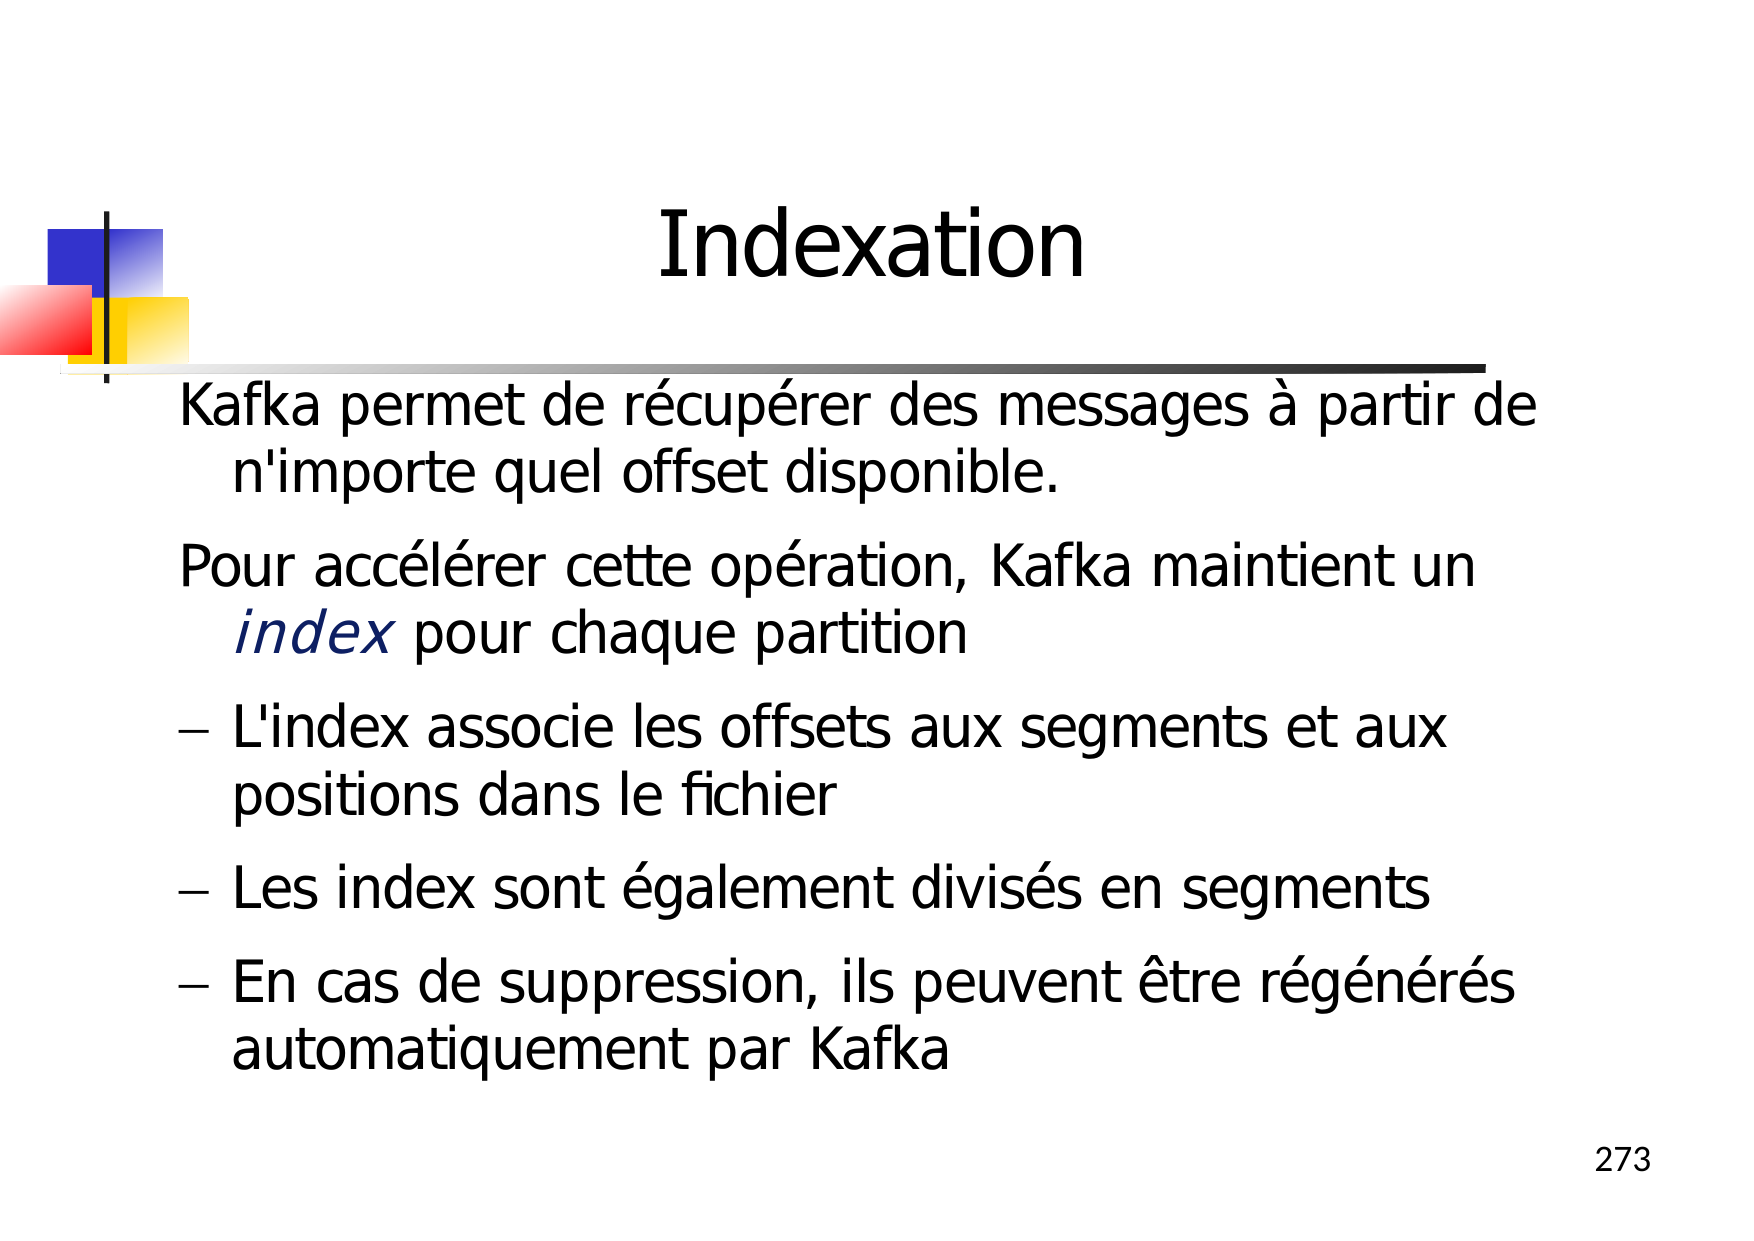

Indexation
Kafka permet de récupérer des messages à partir de n'importe quel offset disponible.
Pour accélérer cette opération, Kafka maintient un index pour chaque partition
L'index associe les offsets aux segments et aux positions dans le fichier
Les index sont également divisés en segments
En cas de suppression, ils peuvent être régénérés automatiquement par Kafka